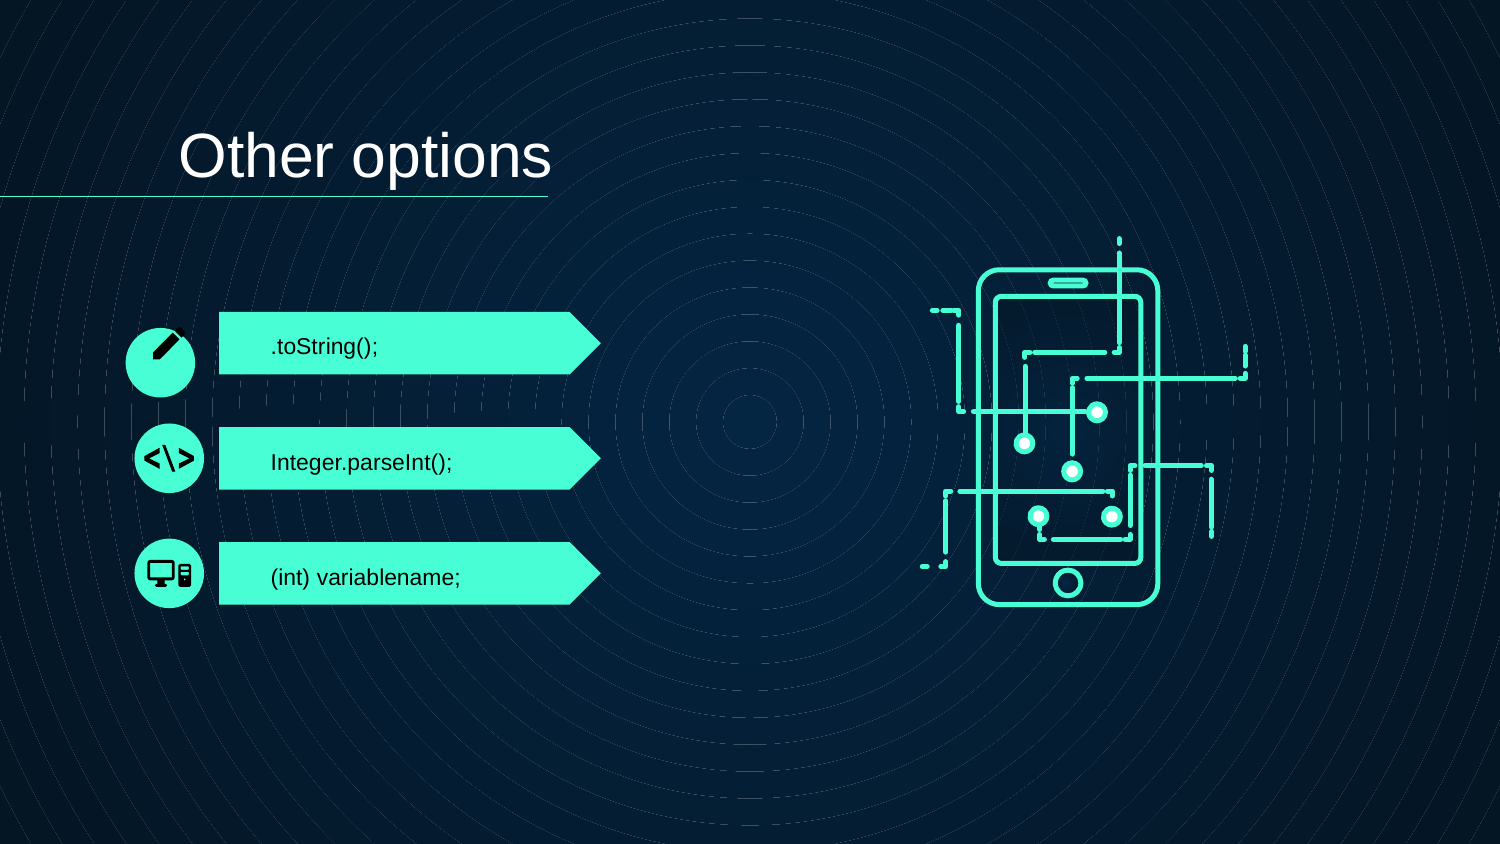

Other options

# .toString();

Integer.parseInt();

(int) variablename;